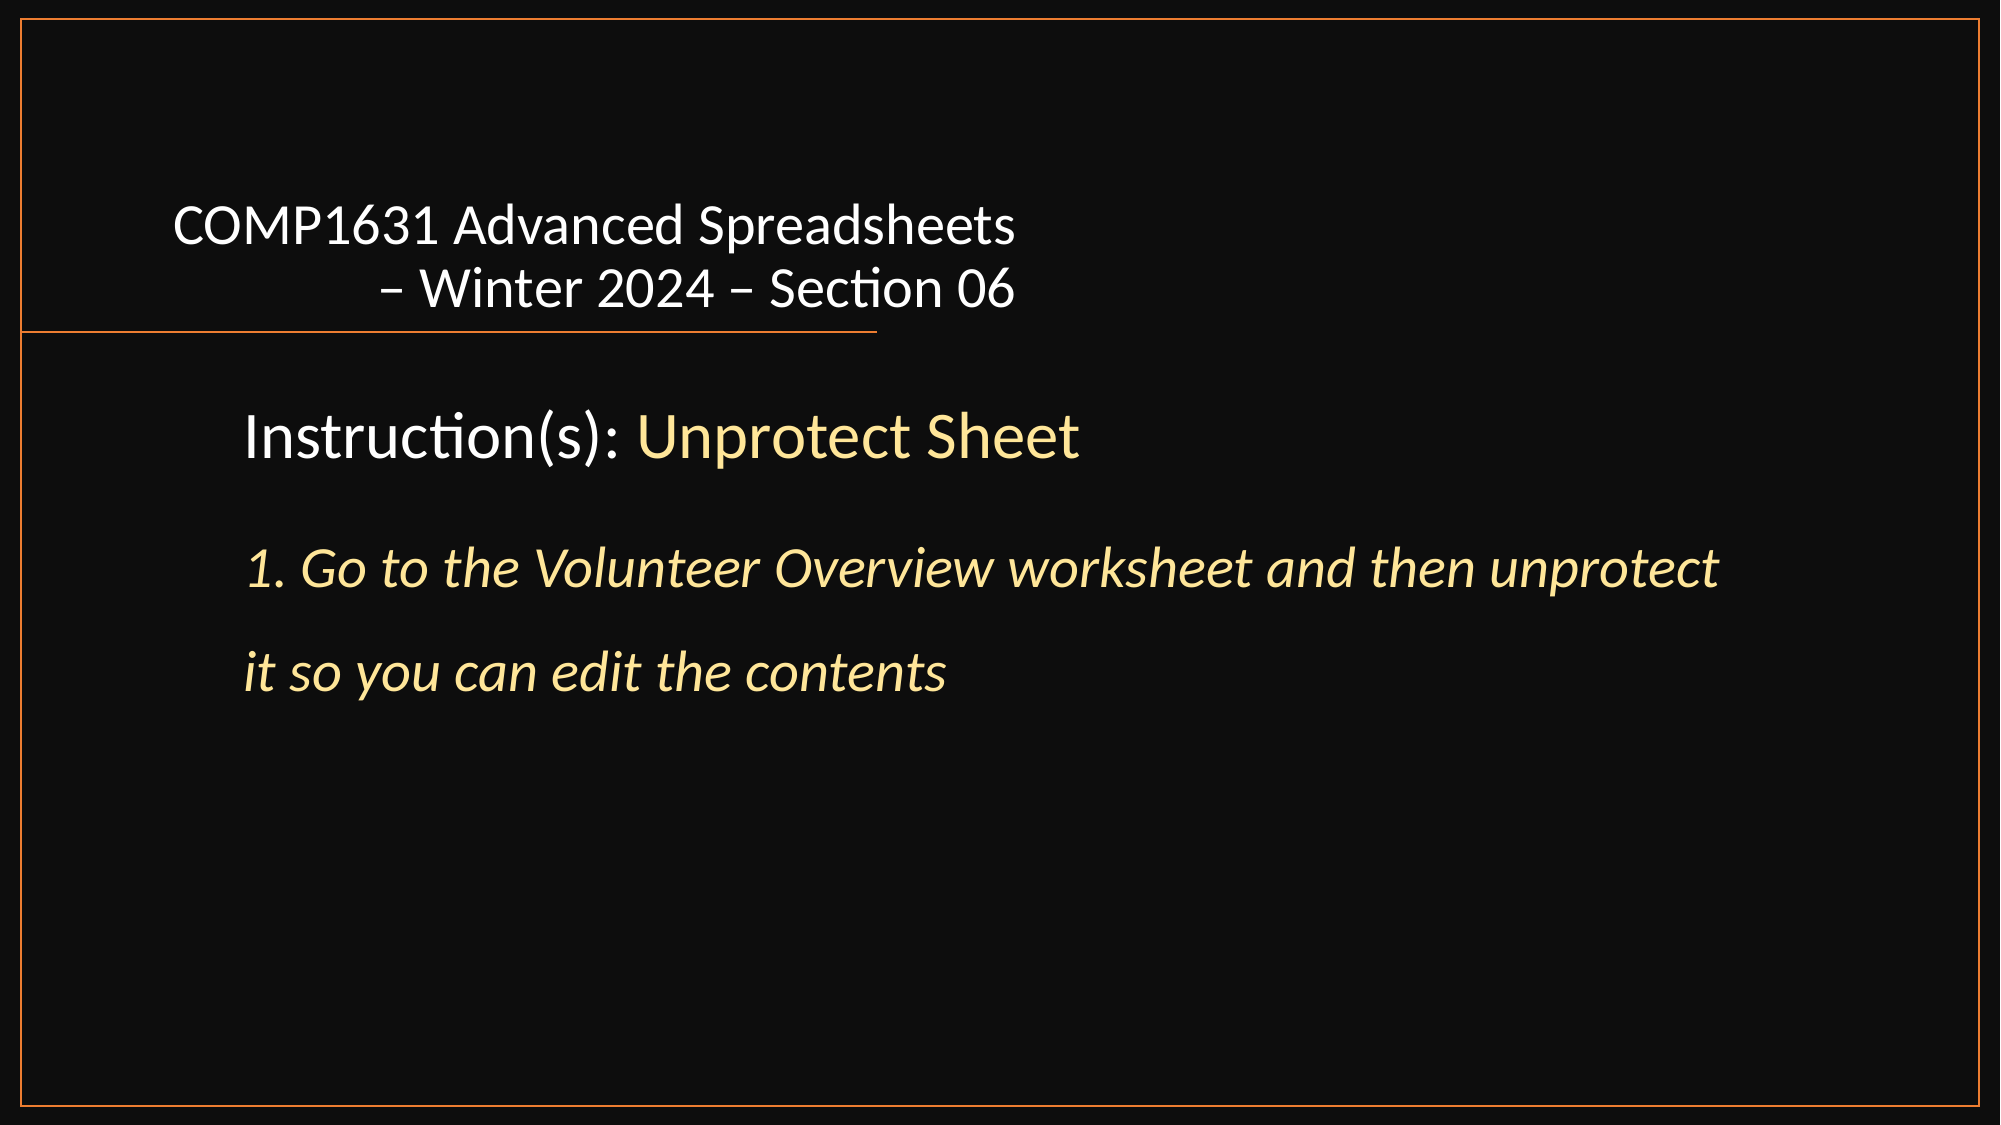

# COMP1631 Advanced Spreadsheets – Winter 2024 – Section 06
Instruction(s): Unprotect Sheet
1. Go to the Volunteer Overview worksheet and then unprotect it so you can edit the contents